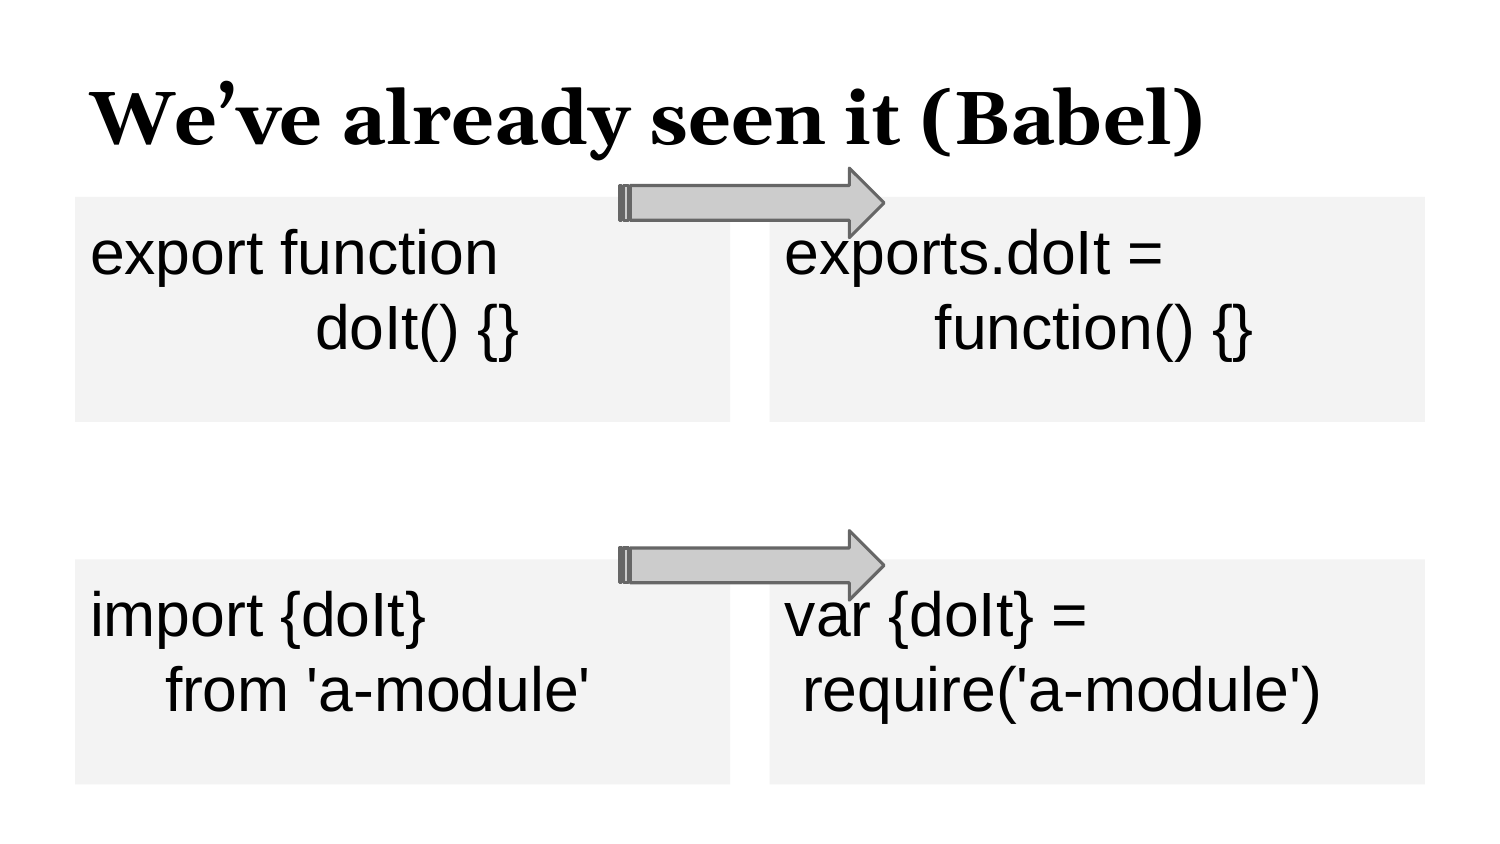

# We’ve already seen it (Babel)

export function
doIt() {}
exports.doIt =
function() {}

import {doIt}
from 'a-module'
var {doIt} =
 require('a-module')